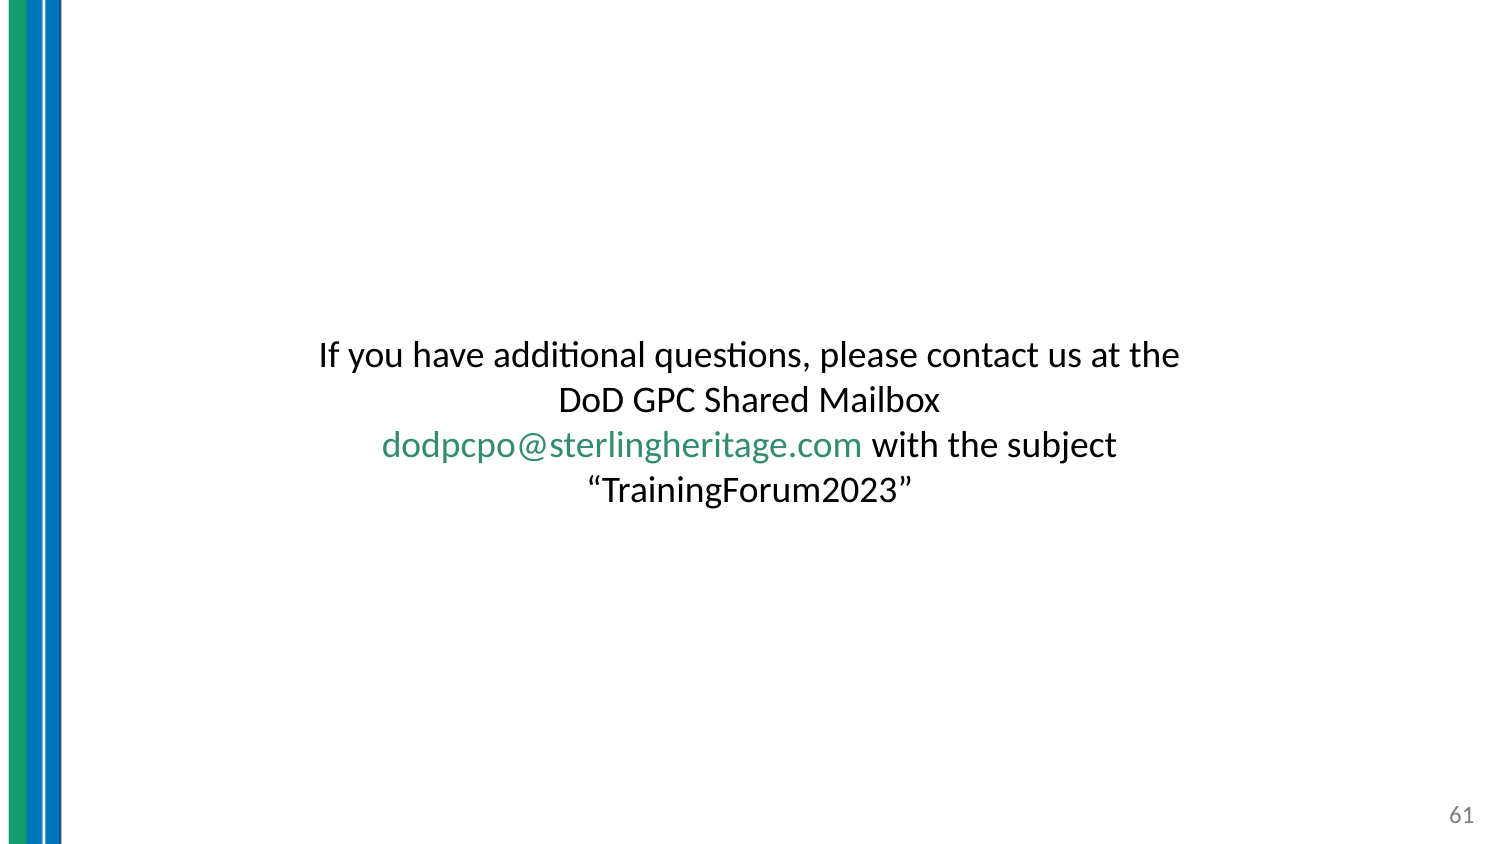

If you have additional questions, please contact us at the
DoD GPC Shared Mailbox
dodpcpo@sterlingheritage.com with the subject
“TrainingForum2023”